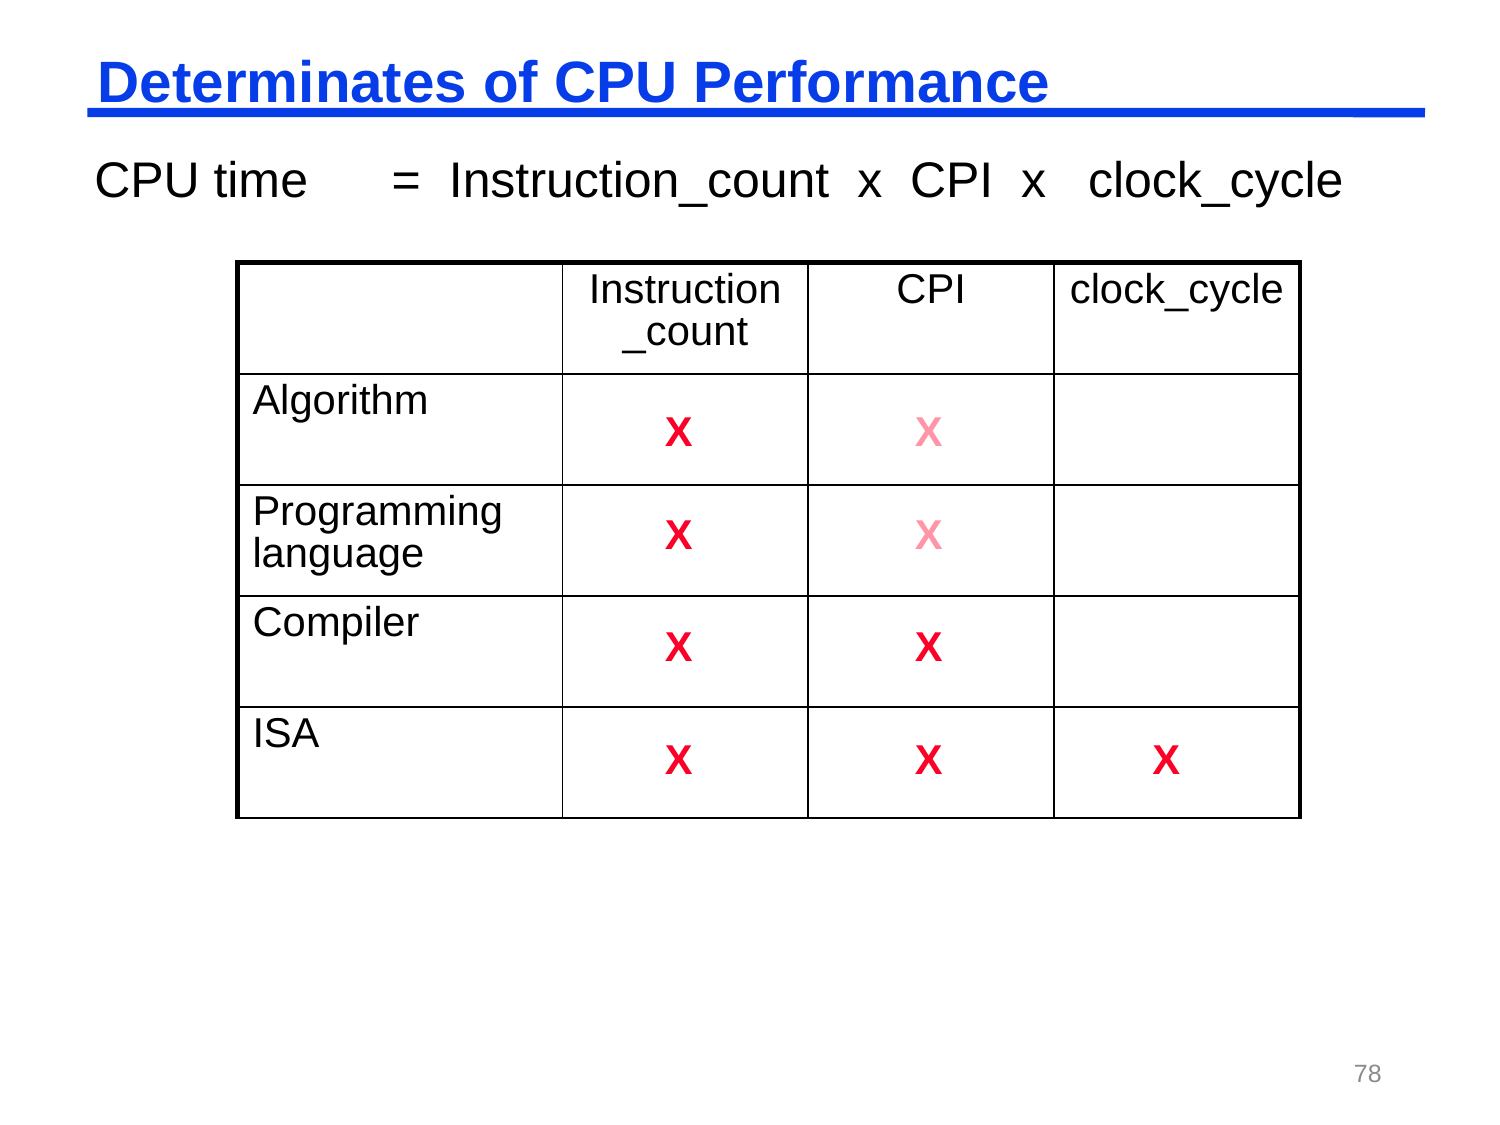

# Determinates of CPU Performance
      CPU time      =  Instruction_count  x  CPI  x   clock_cycle
|  | Instruction\_count | CPI | clock\_cycle |
| --- | --- | --- | --- |
| Algorithm |  |  |  |
| Programming language |  |  |  |
| Compiler |  |  |  |
| ISA |  |  |  |
X
X
X
X
X
X
X
X
X
78